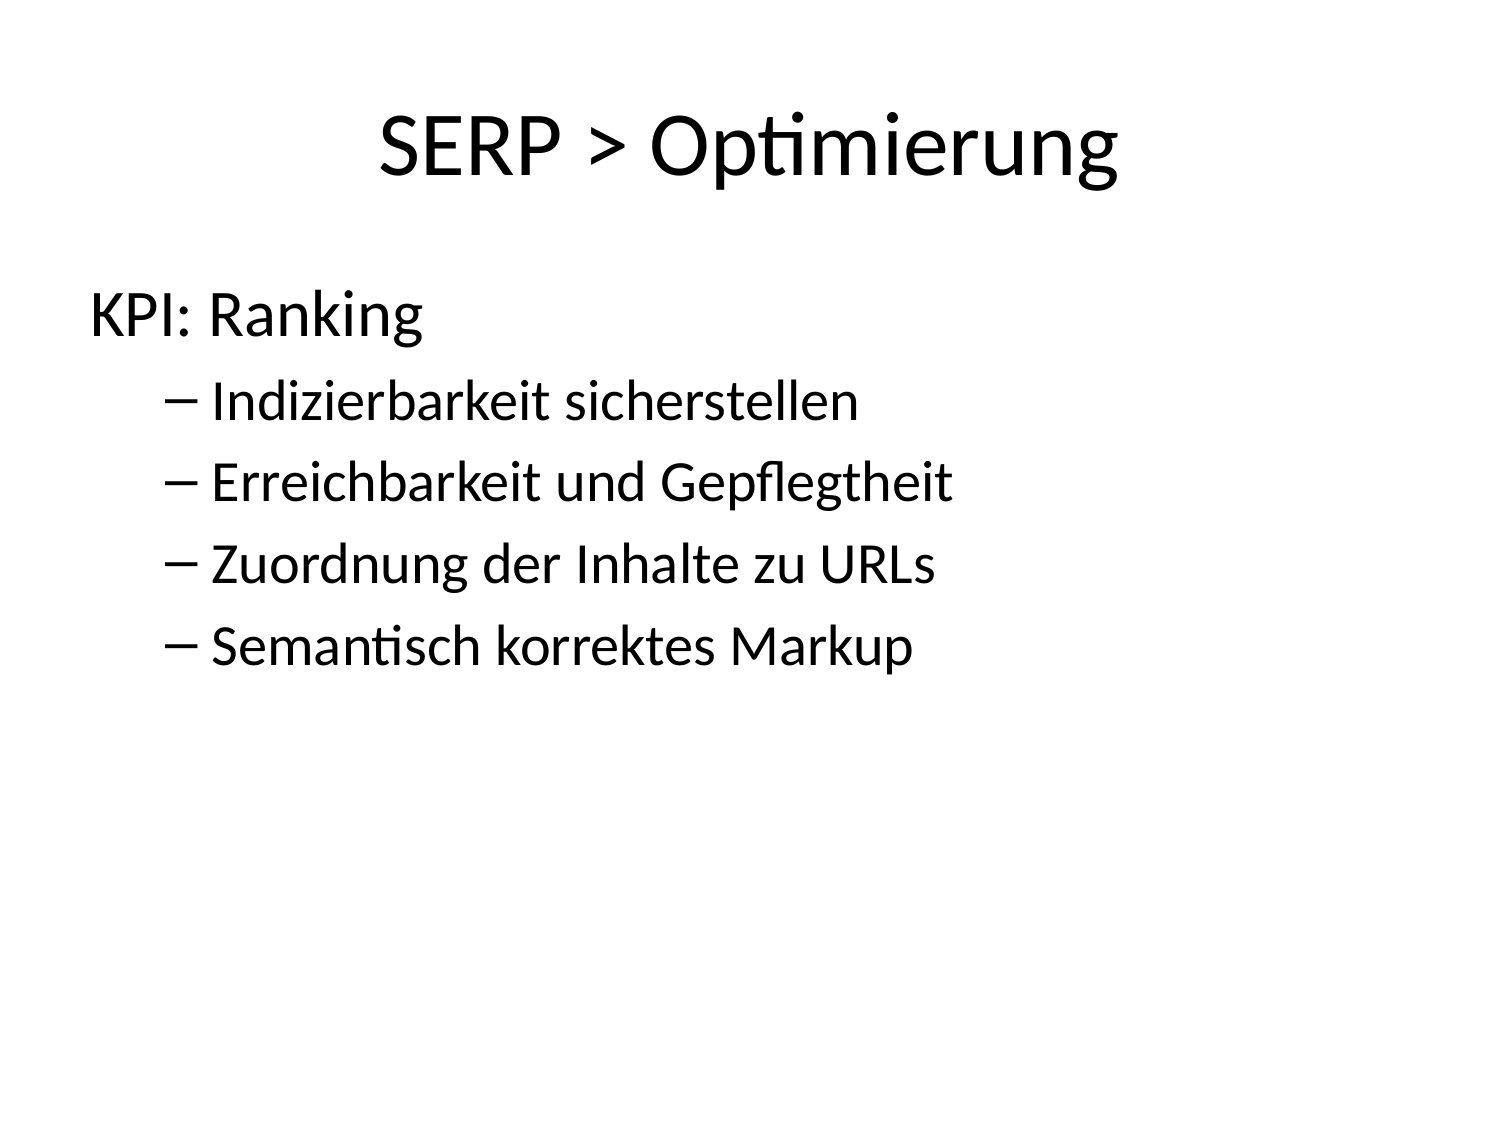

# SERP > Optimierung
KPI: Ranking
Indizierbarkeit sicherstellen
Erreichbarkeit und Gepflegtheit
Zuordnung der Inhalte zu URLs
Semantisch korrektes Markup